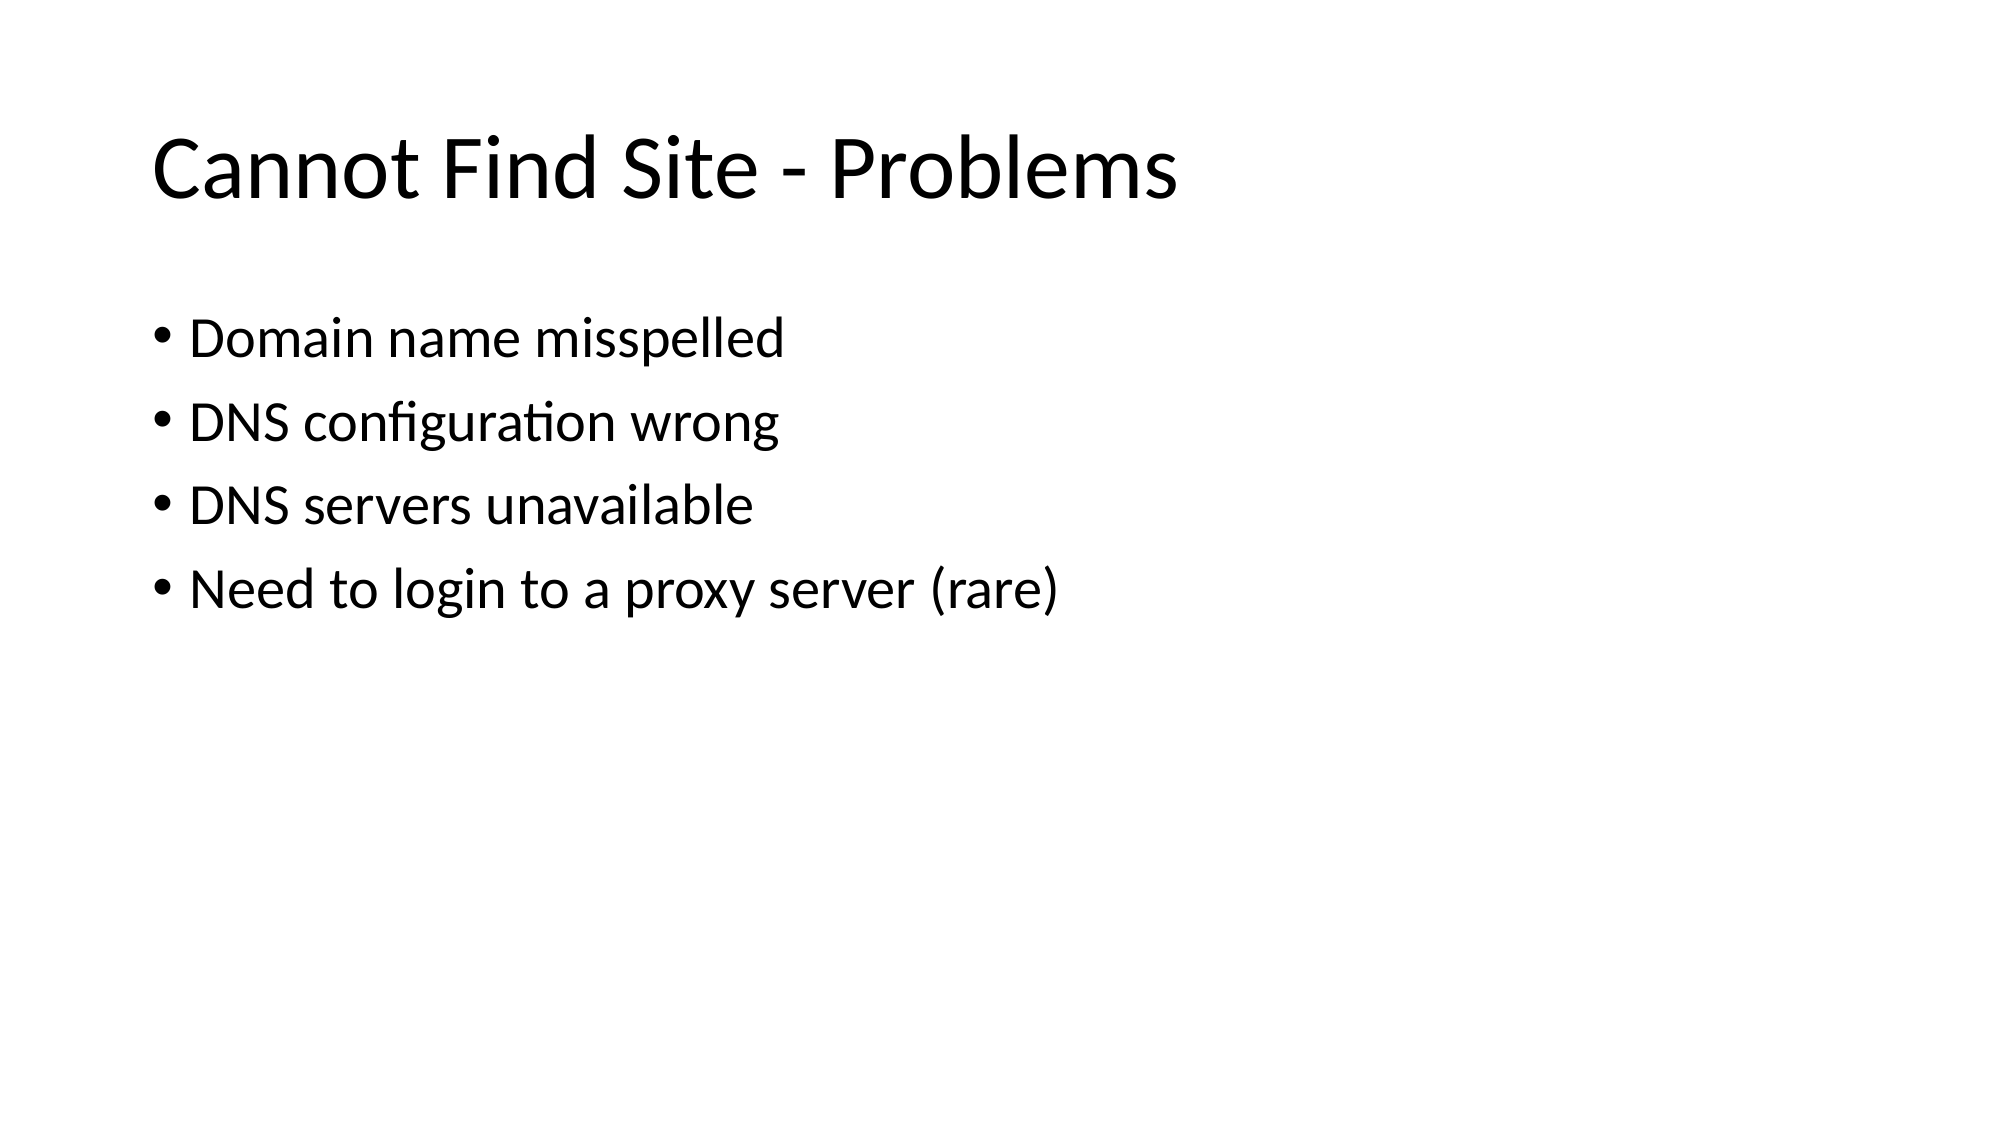

# Cannot Find Site - Problems
Domain name misspelled
DNS configuration wrong
DNS servers unavailable
Need to login to a proxy server (rare)